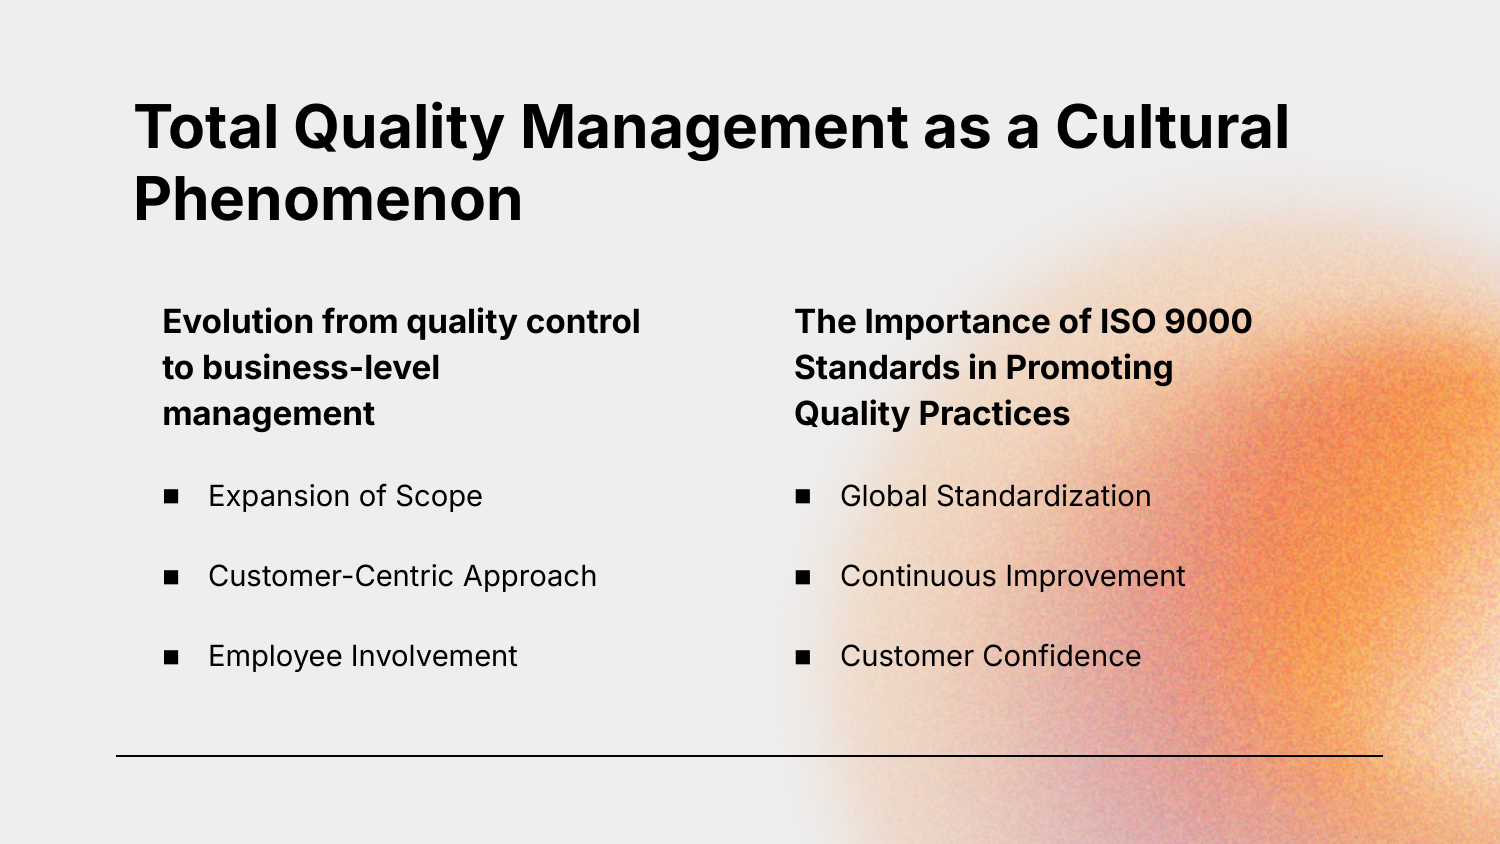

# Total Quality Management as a Cultural Phenomenon
Evolution from quality control to business-level management
Expansion of Scope
Customer-Centric Approach
Employee Involvement
The Importance of ISO 9000 Standards in Promoting Quality Practices
Global Standardization
Continuous Improvement
Customer Confidence